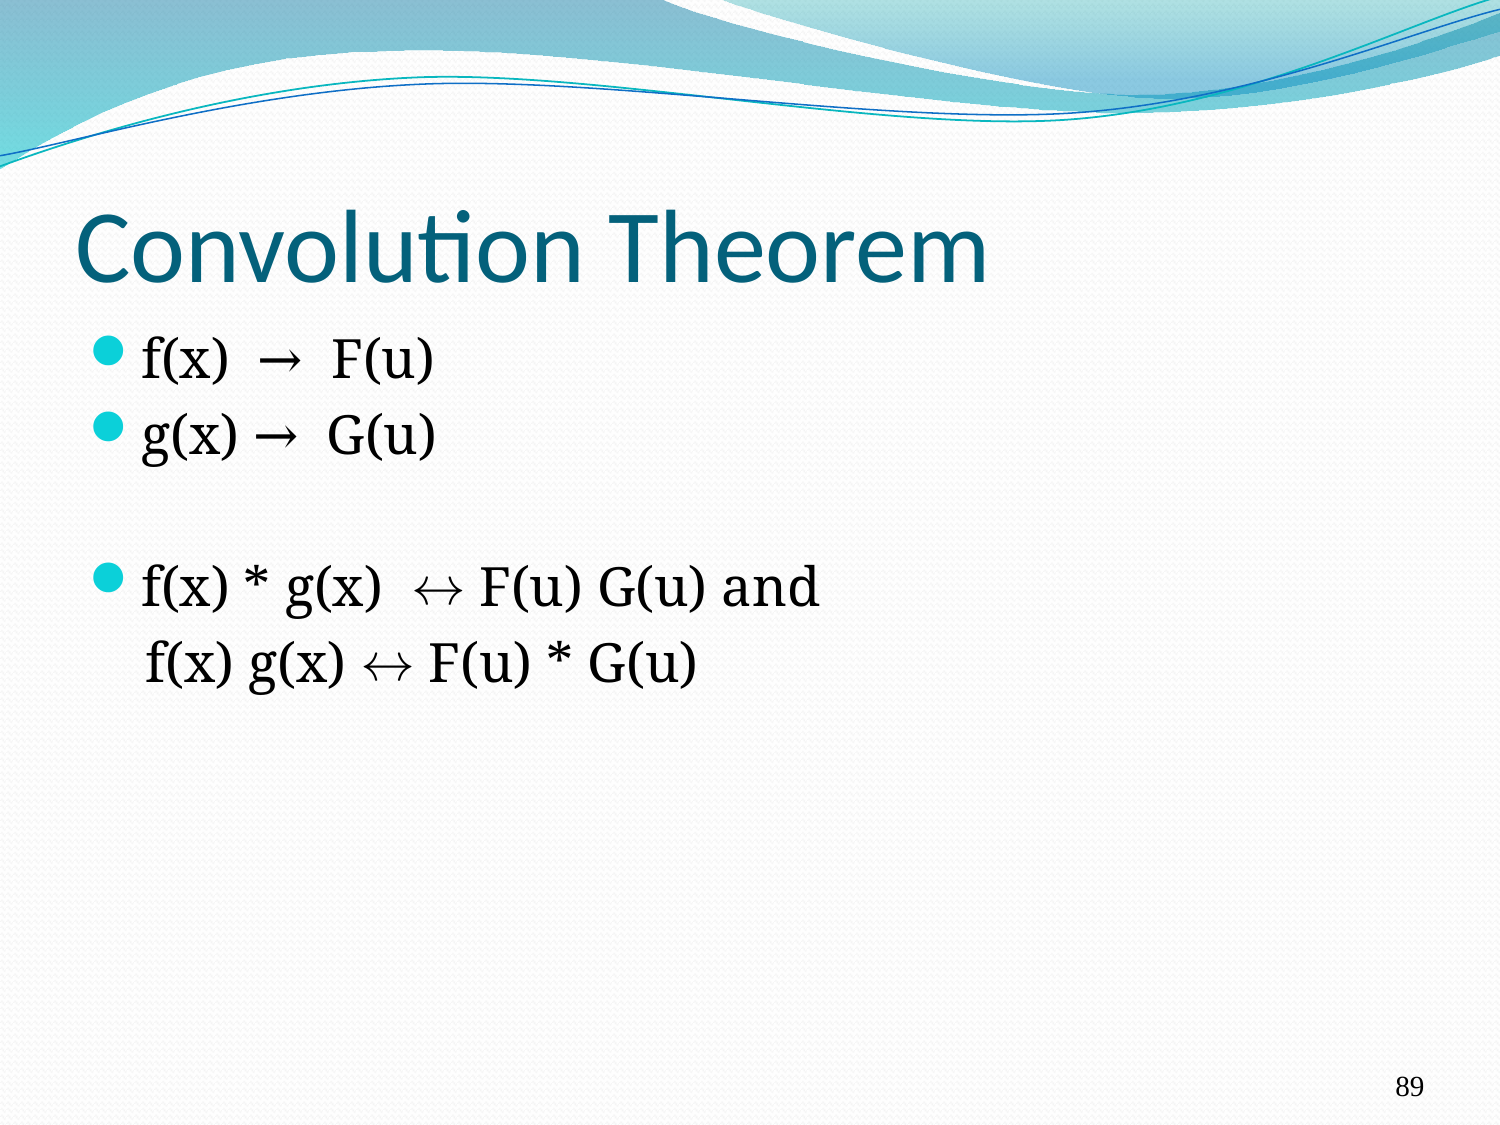

# Convolution Theorem
f(x)  →  F(u)
g(x) →  G(u)

f(x) * g(x)  ↔ F(u) G(u) and
    f(x) g(x) ↔ F(u) * G(u)
89